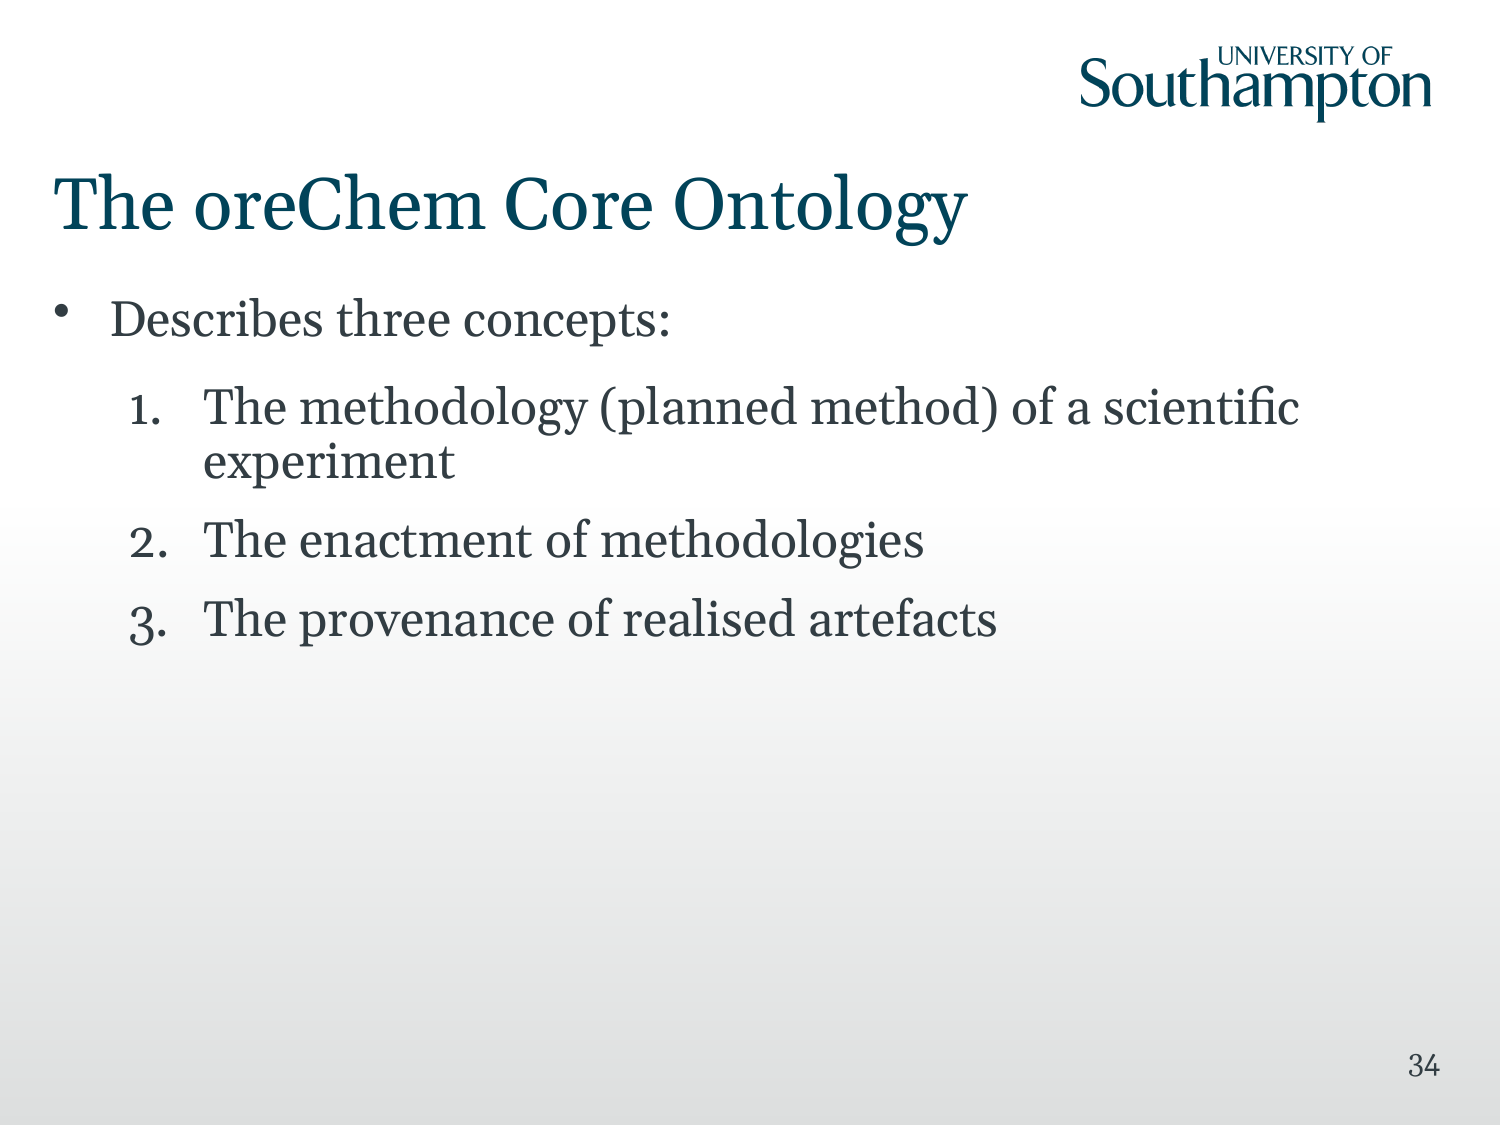

# The oreChem Core Ontology
Describes three concepts:
The methodology (planned method) of a scientific experiment
The enactment of methodologies
The provenance of realised artefacts
34